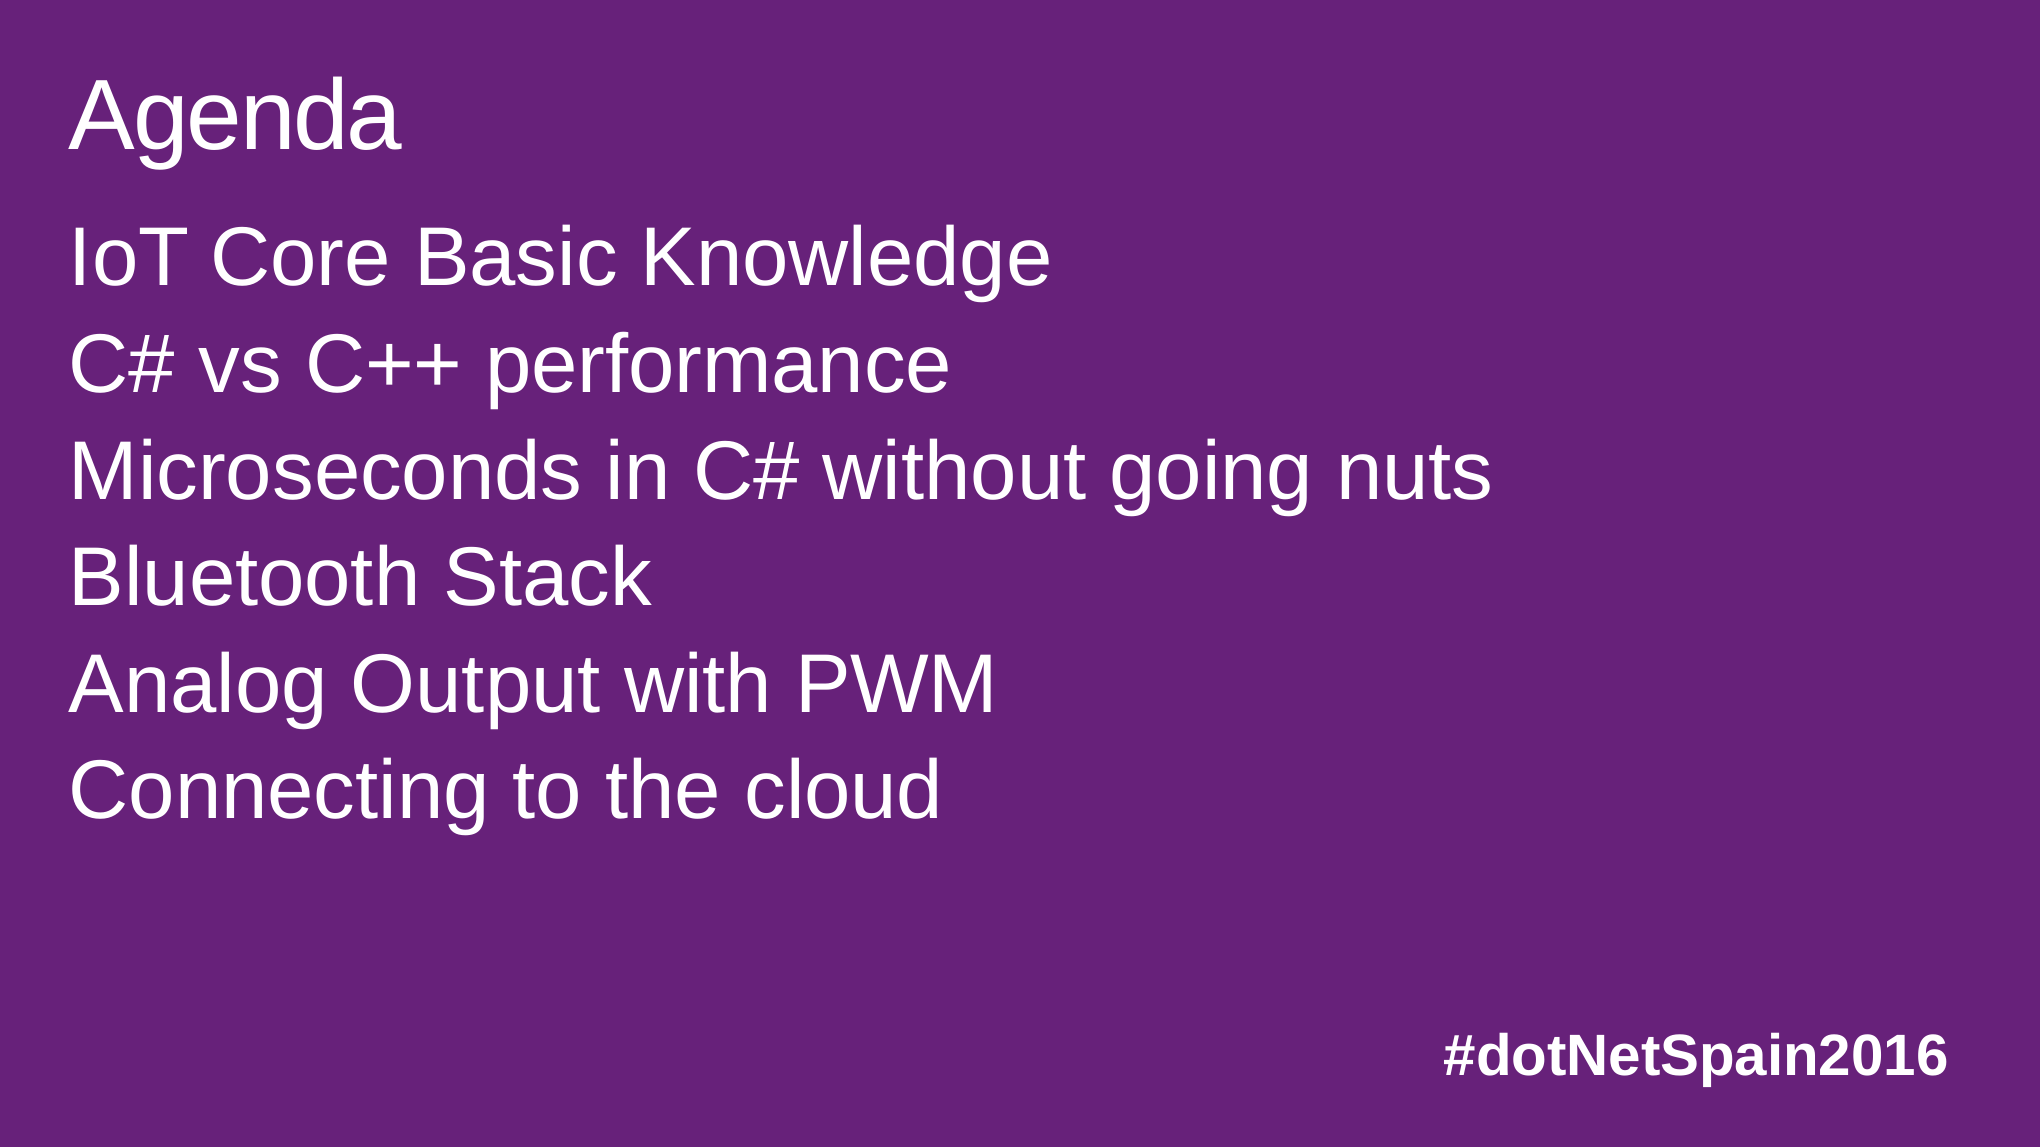

# Agenda
IoT Core Basic Knowledge
C# vs C++ performance
Microseconds in C# without going nuts
Bluetooth Stack
Analog Output with PWM
Connecting to the cloud